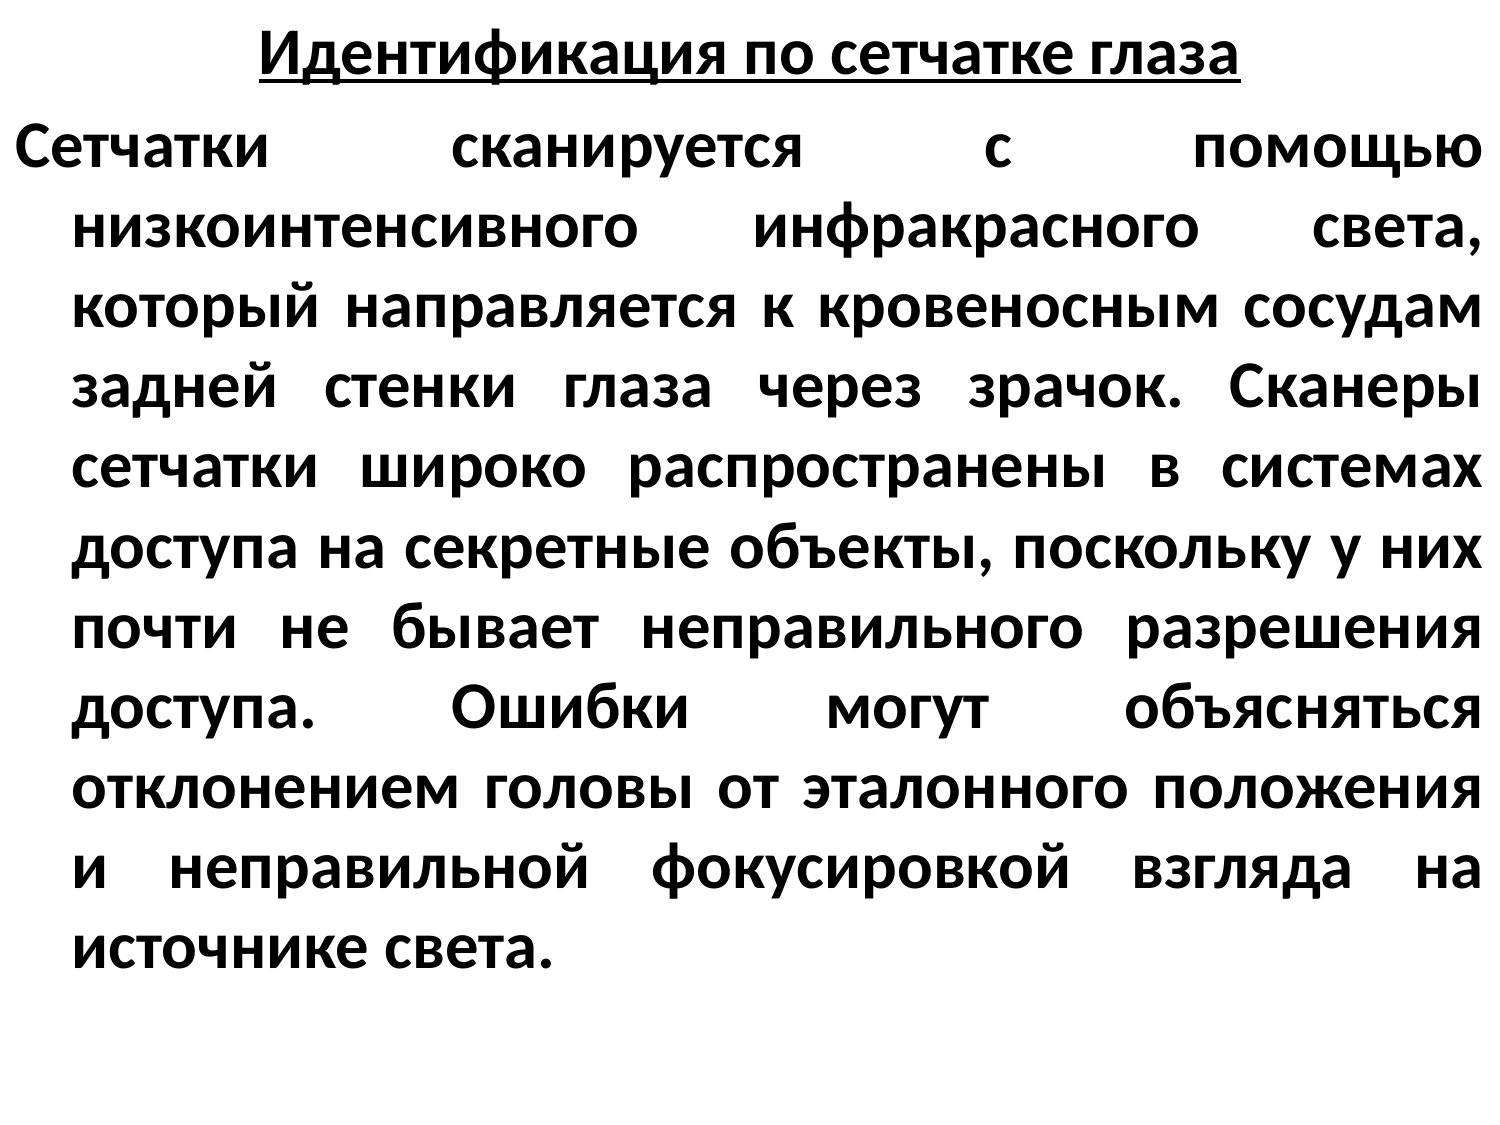

Идентификация по сетчатке глаза
Сетчатки сканируется с помощью низкоинтенсивного инфракрасного света, который направляется к кровеносным сосудам задней стенки глаза через зрачок. Сканеры сетчатки широко распространены в системах доступа на секретные объекты, поскольку у них почти не бывает неправильного разрешения доступа. Ошибки могут объясняться отклонением головы от эталонного положения и неправильной фокусировкой взгляда на источнике света.